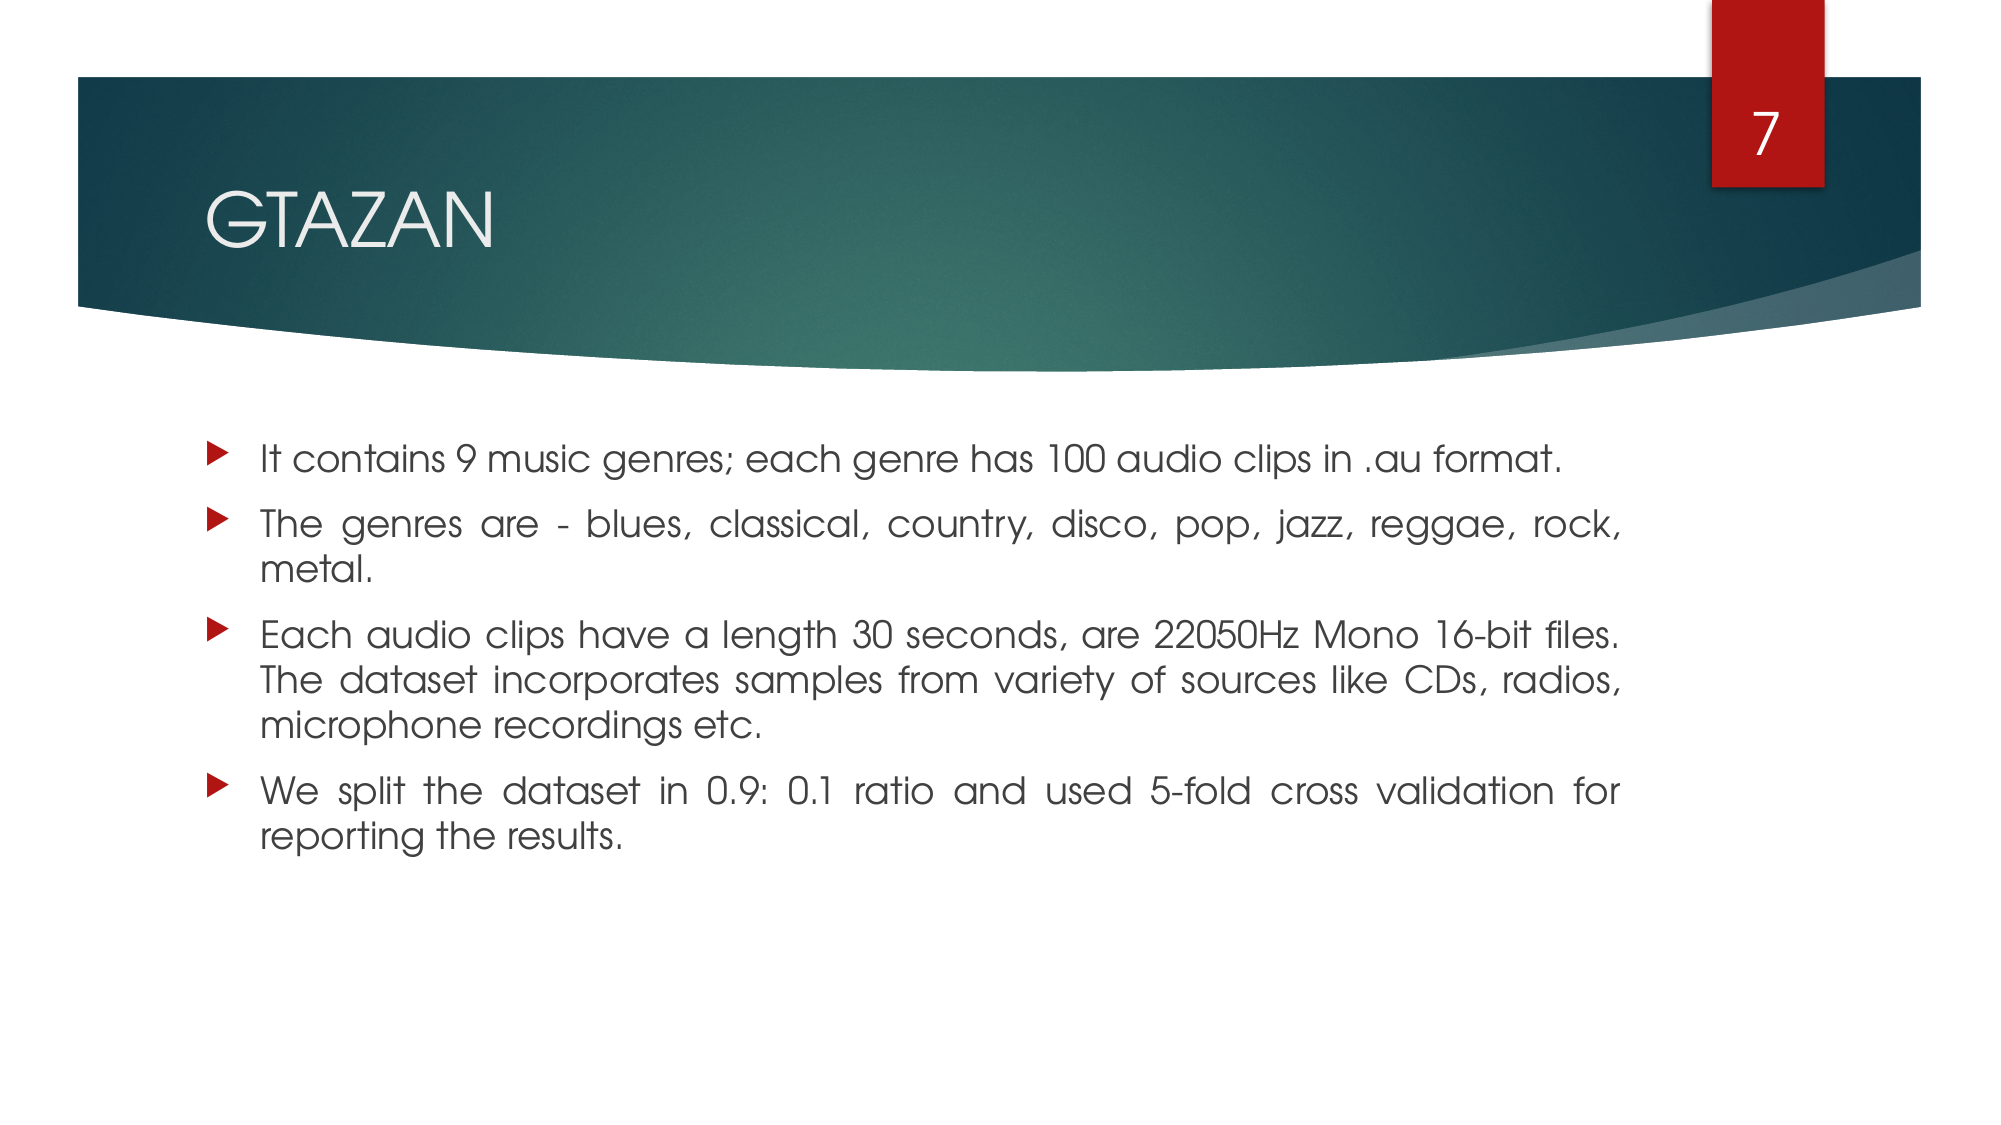

7
# GTAZAN
It contains 9 music genres; each genre has 100 audio clips in .au format.
The genres are - blues, classical, country, disco, pop, jazz, reggae, rock, metal.
Each audio clips have a length 30 seconds, are 22050Hz Mono 16-bit files. The dataset incorporates samples from variety of sources like CDs, radios, microphone recordings etc.
We split the dataset in 0.9: 0.1 ratio and used 5-fold cross validation for reporting the results.